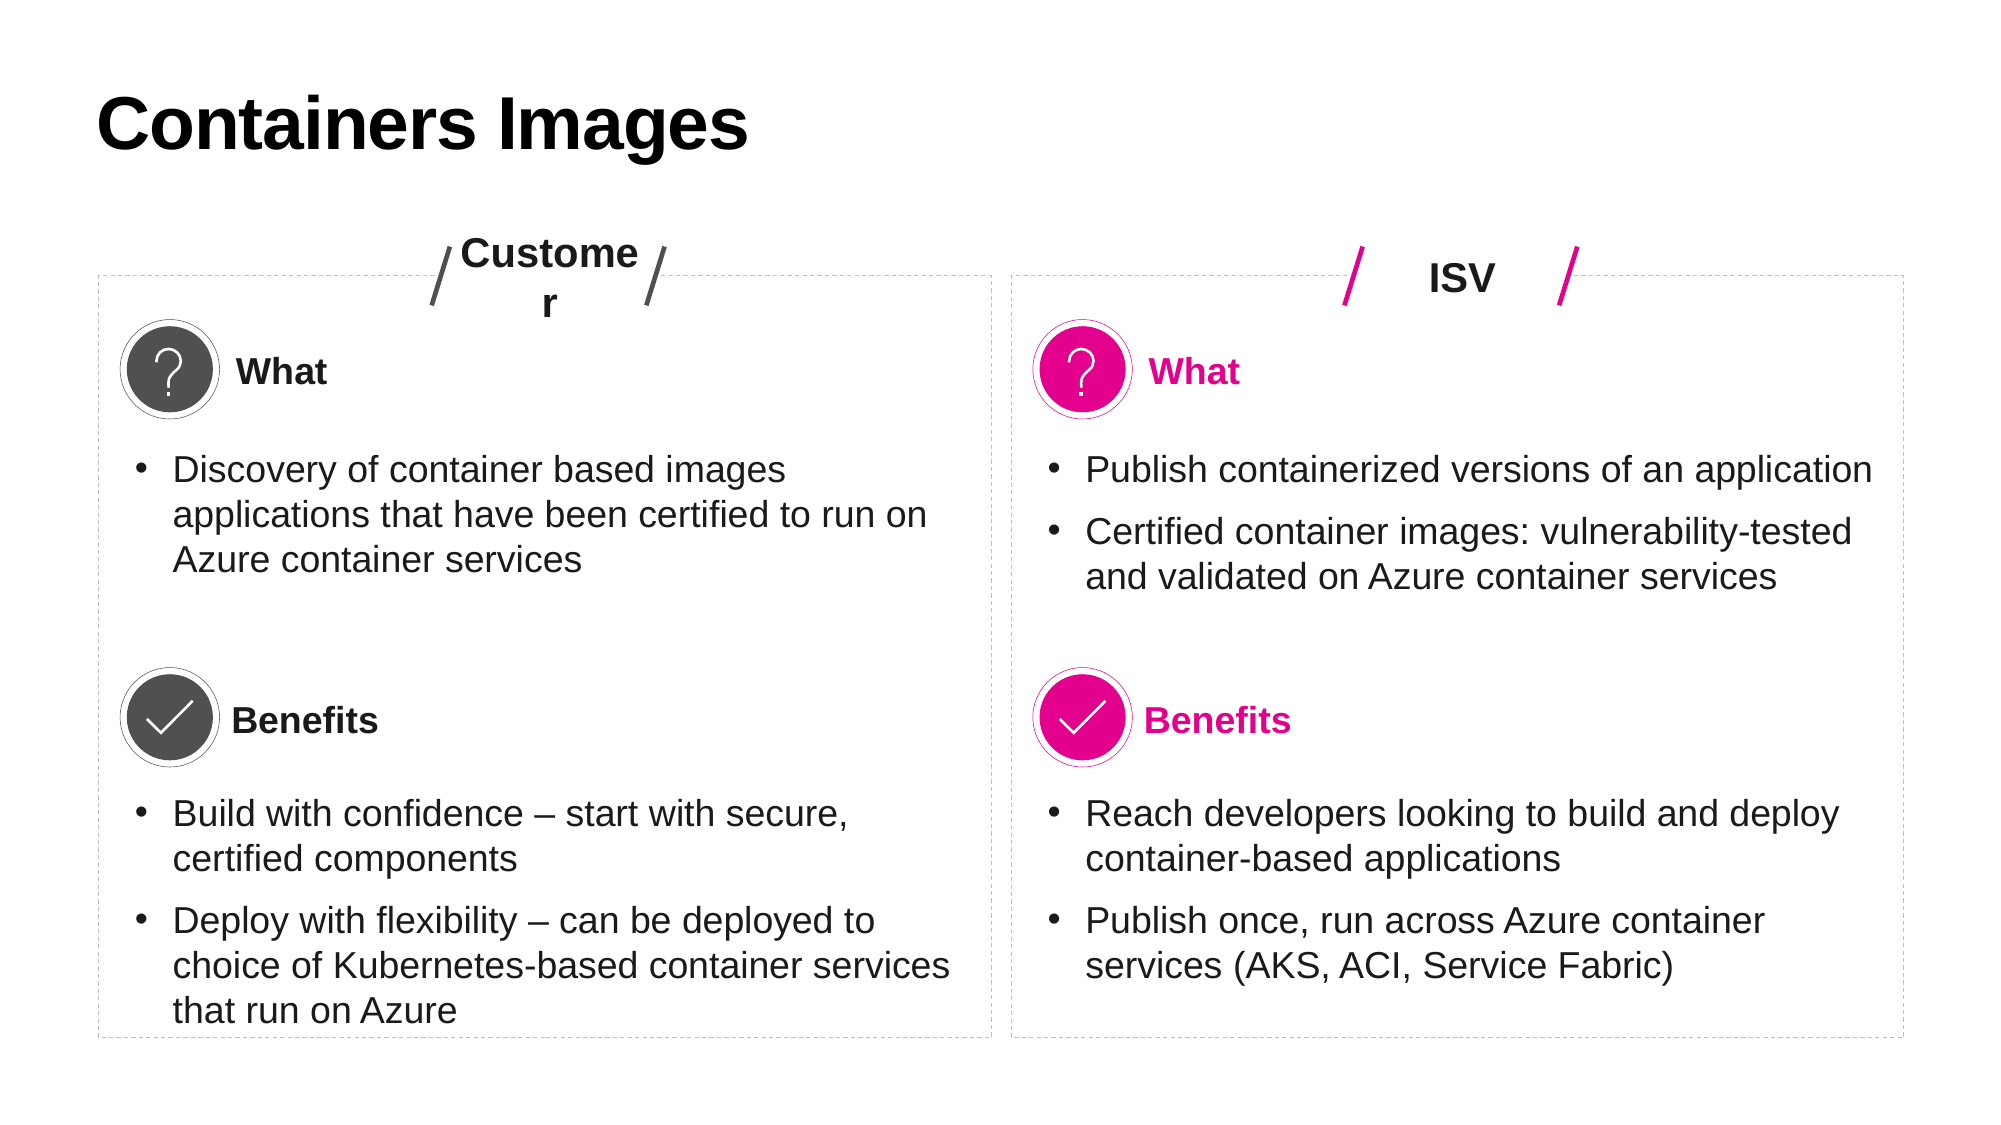

# Containers Images
Customer
ISV

What
What

Discovery of container based images applications that have been certified to run on Azure container services
Publish containerized versions of an application
Certified container images: vulnerability-tested and validated on Azure container services

Benefits
Benefits

Build with confidence – start with secure, certified components
Deploy with flexibility – can be deployed to choice of Kubernetes-based container services that run on Azure
Reach developers looking to build and deploy container-based applications
Publish once, run across Azure container services (AKS, ACI, Service Fabric)